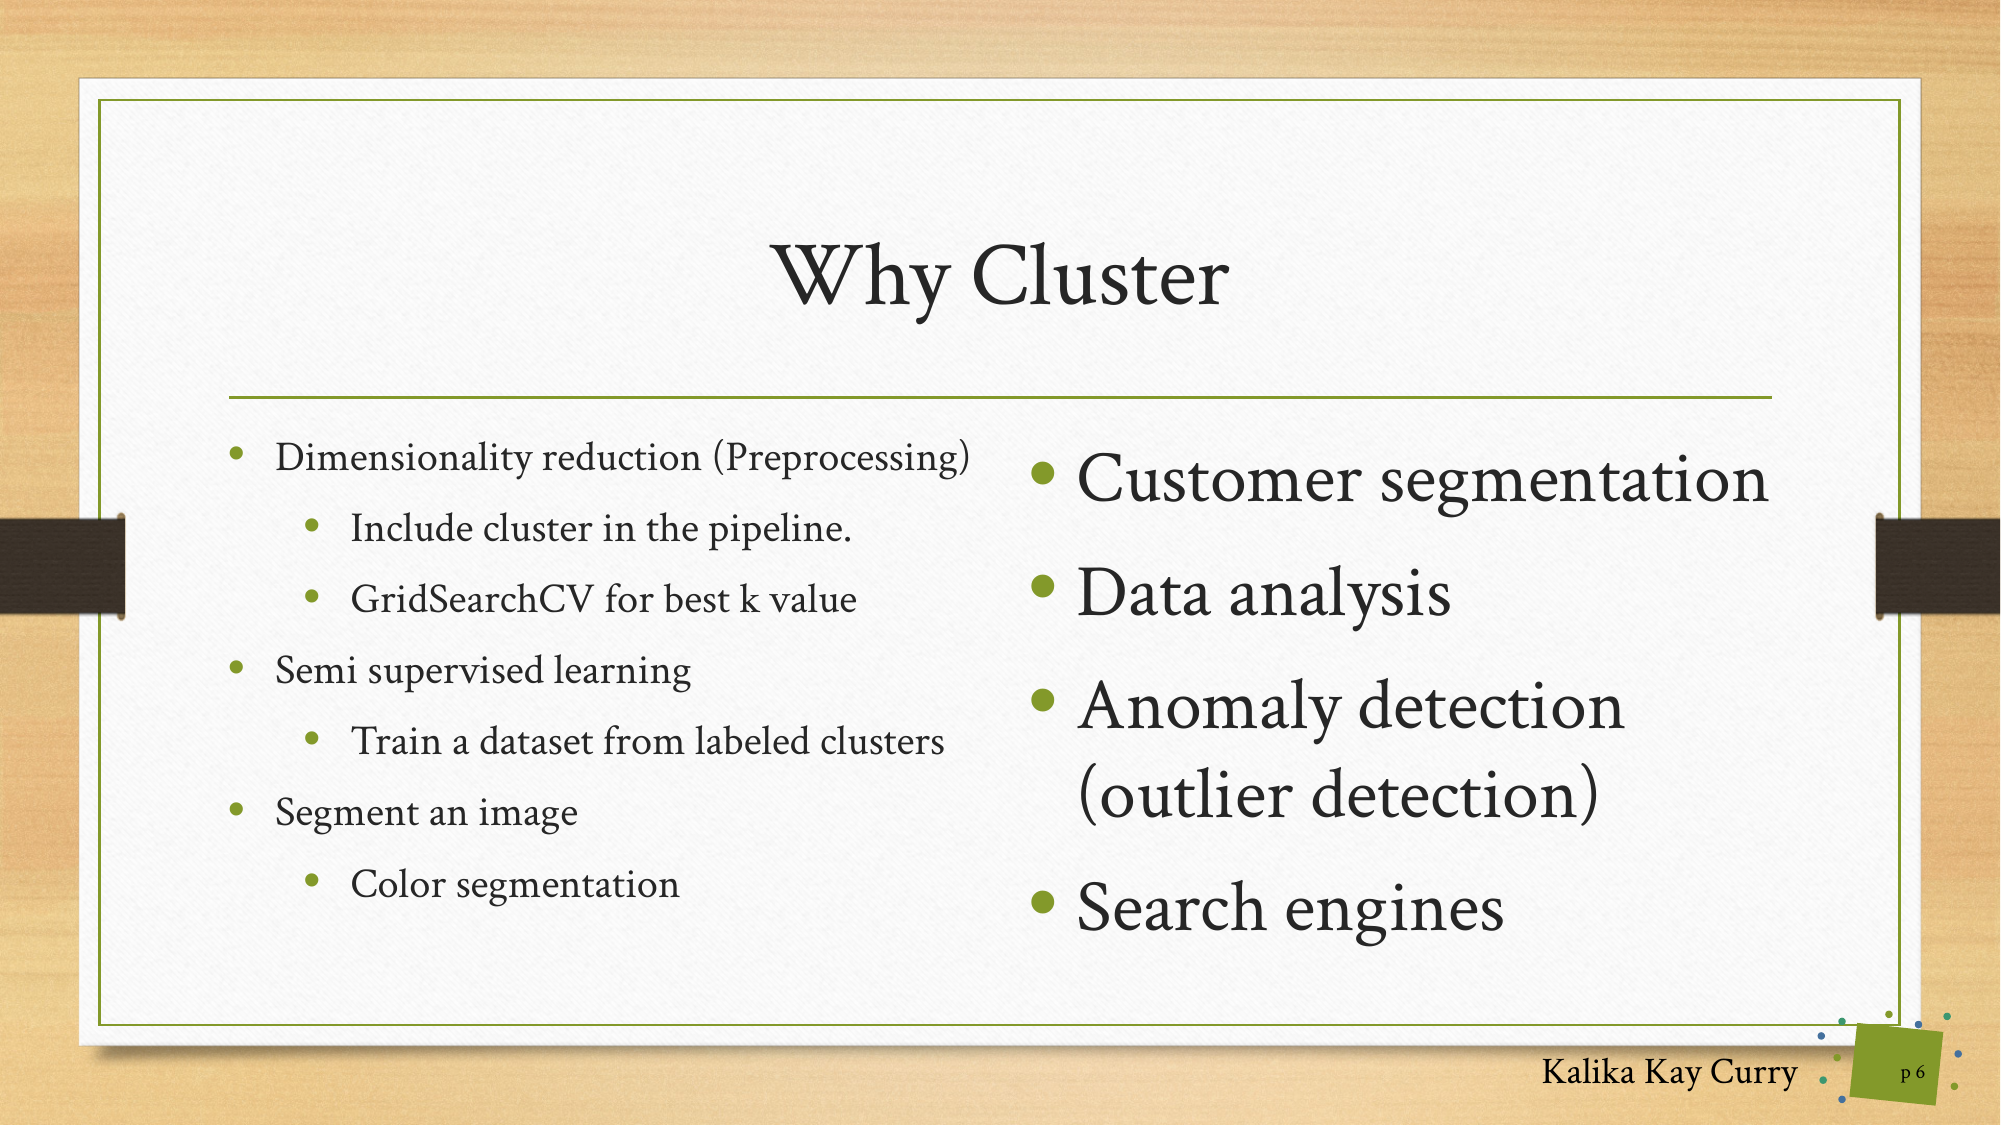

# Why Cluster
Dimensionality reduction (Preprocessing)
Include cluster in the pipeline.
GridSearchCV for best k value
Semi supervised learning
Train a dataset from labeled clusters
Segment an image
Color segmentation

Customer segmentation
Data analysis
Anomaly detection (outlier detection)
Search engines

p 6